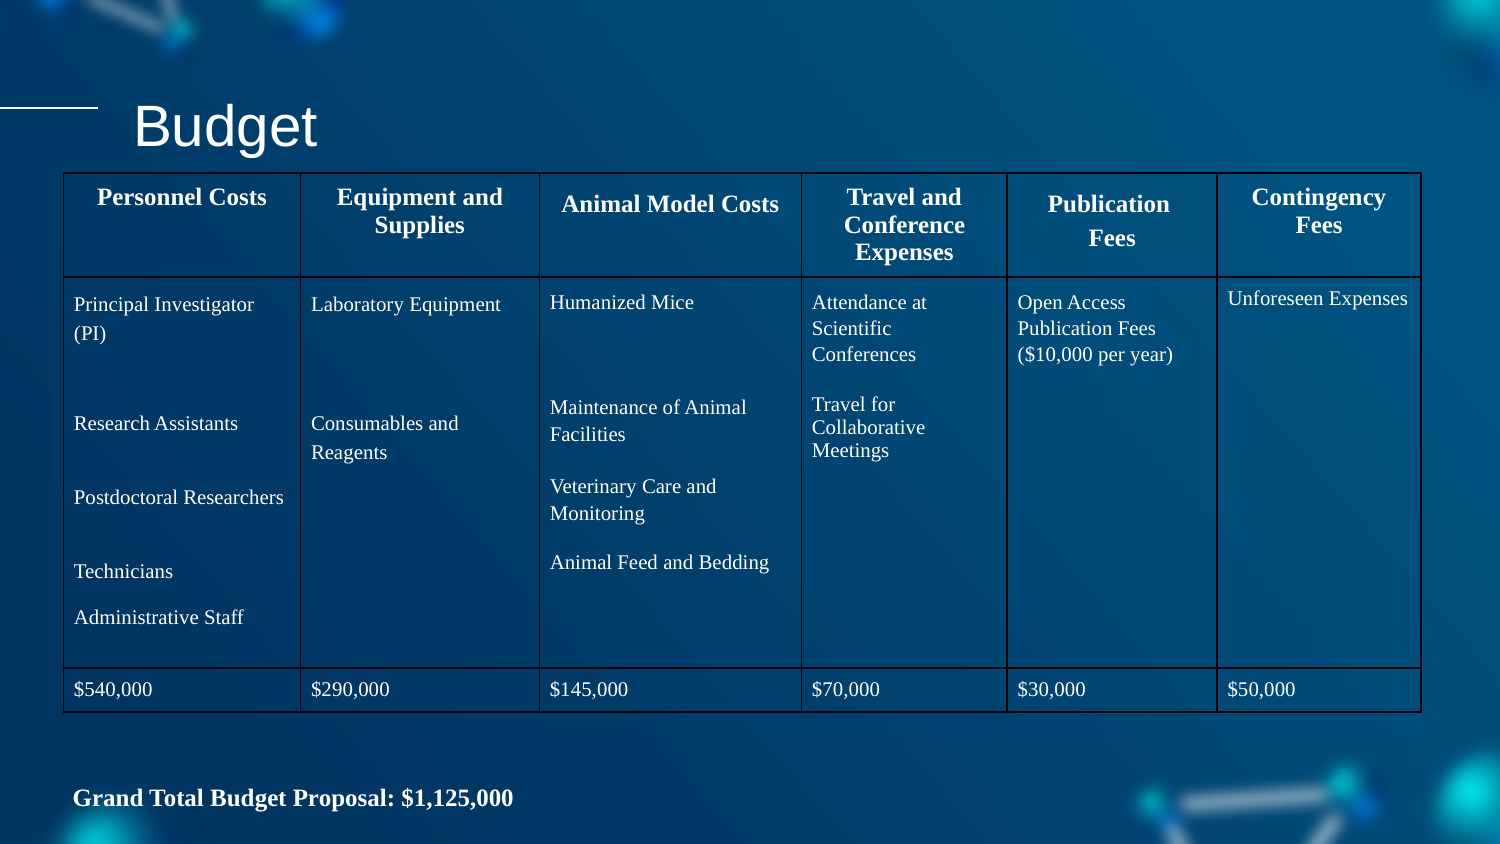

# Budget

| Personnel Costs | Equipment and Supplies | Animal Model Costs | Travel and Conference Expenses | Publication Fees | Contingency Fees |
| --- | --- | --- | --- | --- | --- |
| Principal Investigator (PI) Research Assistants Postdoctoral Researchers Technicians Administrative Staff | Laboratory Equipment Consumables and Reagents | Humanized Mice Maintenance of Animal Facilities Veterinary Care and Monitoring Animal Feed and Bedding | Attendance at Scientific Conferences Travel for Collaborative Meetings | Open Access Publication Fees ($10,000 per year) | Unforeseen Expenses |
| $540,000 | $290,000 | $145,000 | $70,000 | $30,000 | $50,000 |
Grand Total Budget Proposal: $1,125,000